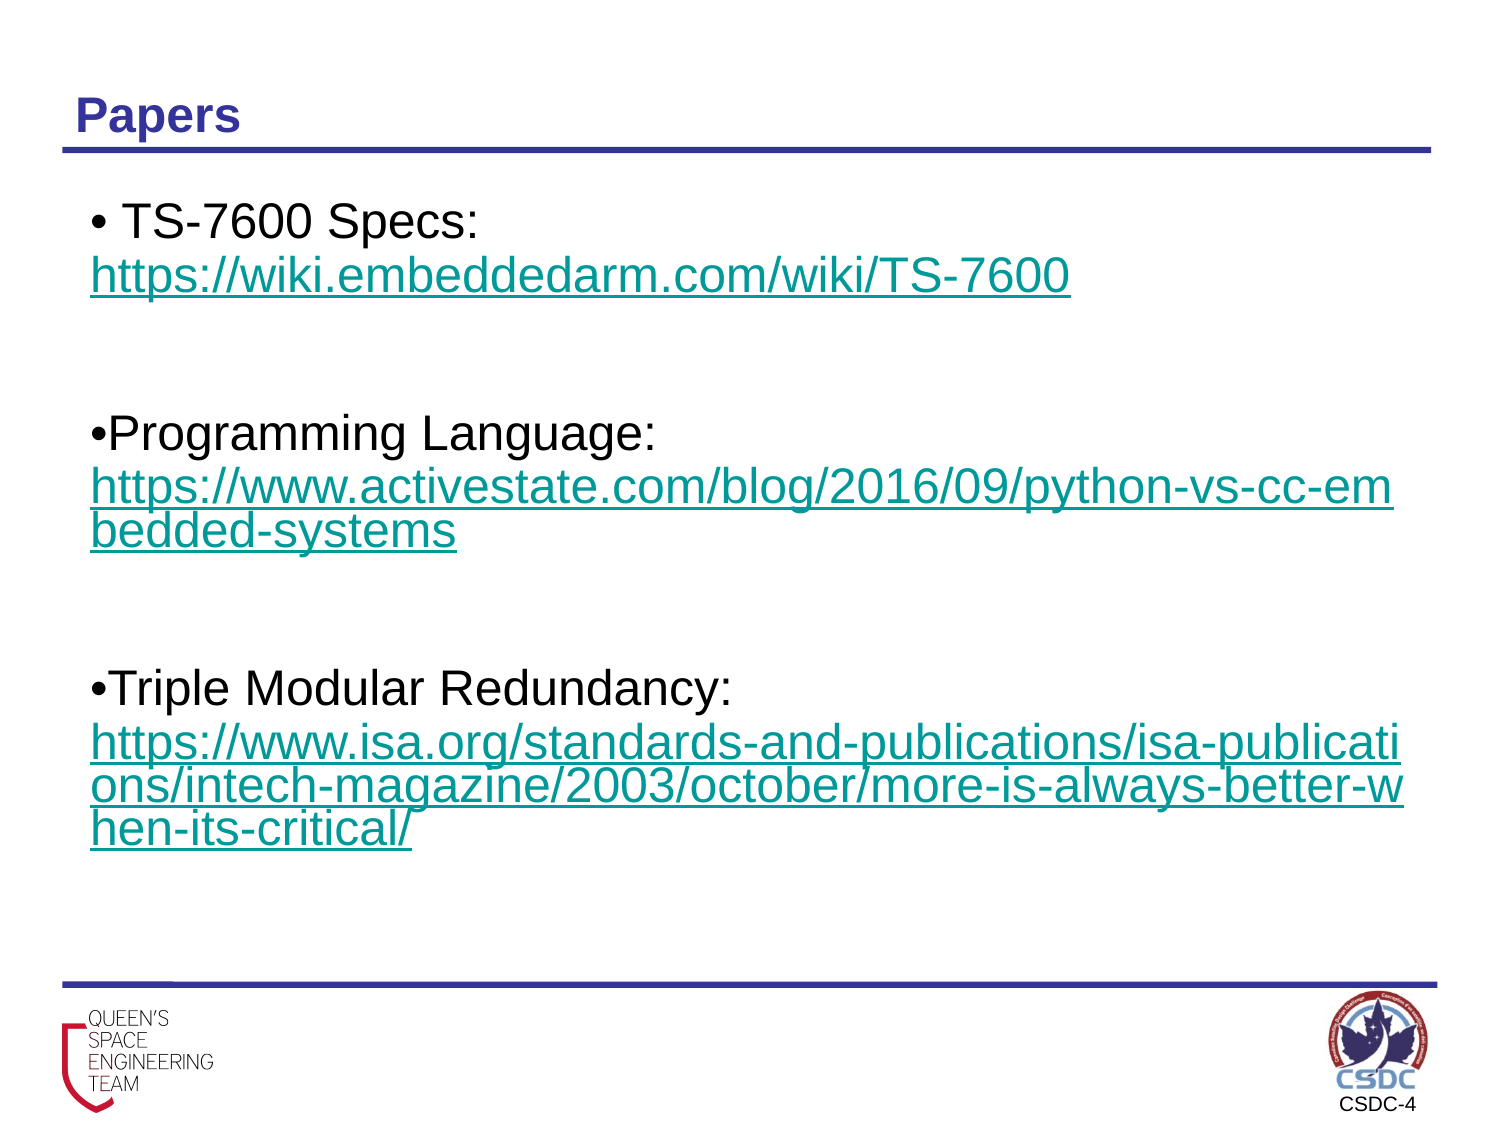

# Papers
• TS-7600 Specs: https://wiki.embeddedarm.com/wiki/TS-7600

•Programming Language: https://www.activestate.com/blog/2016/09/python-vs-cc-embedded-systems

•Triple Modular Redundancy: https://www.isa.org/standards-and-publications/isa-publications/intech-magazine/2003/october/more-is-always-better-when-its-critical/